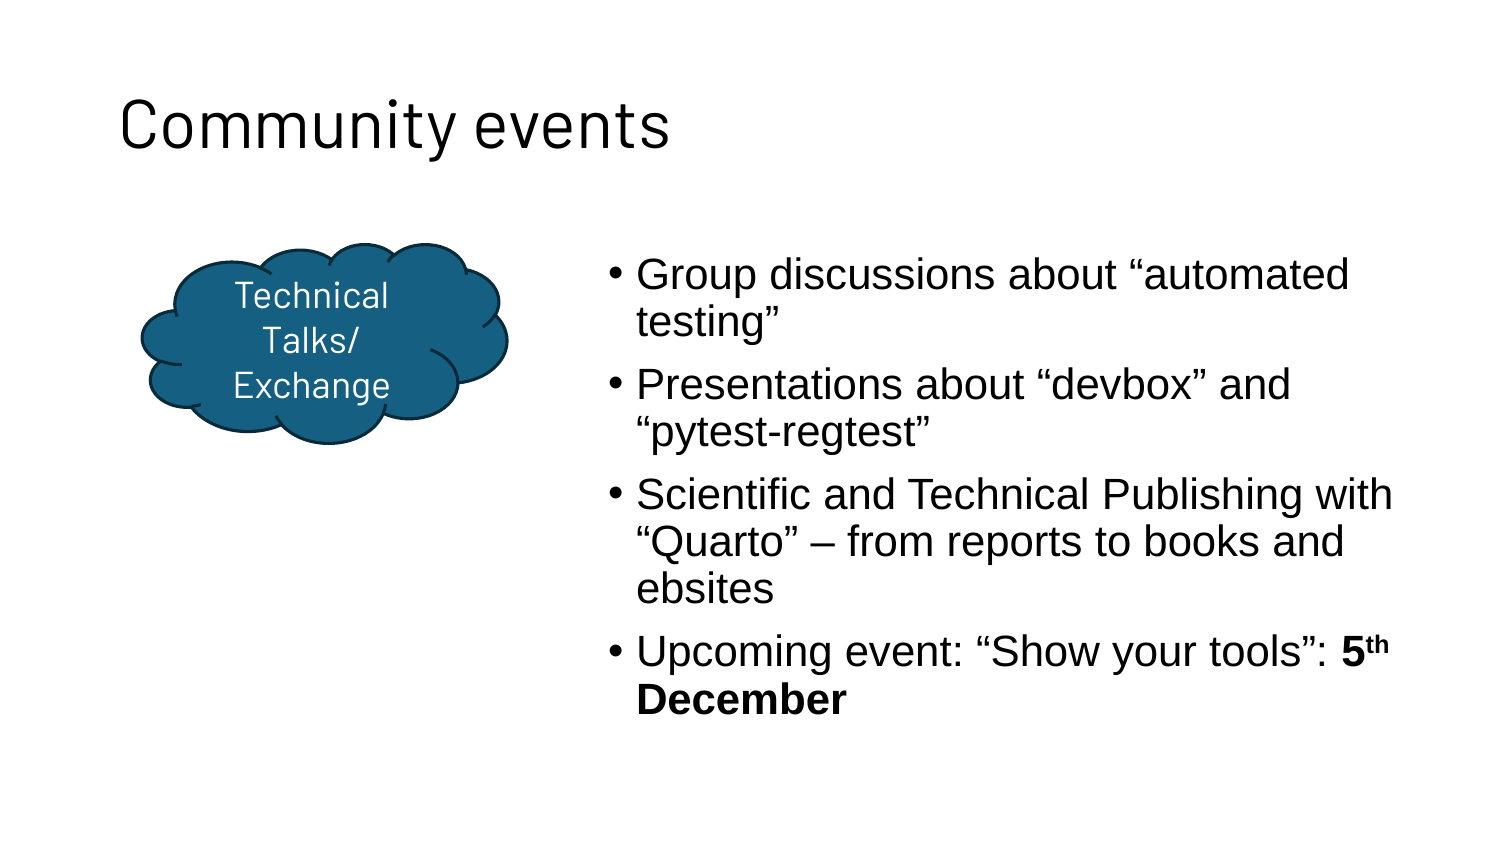

# Community events
Technical Talks/
Exchange
Group discussions about “automated testing”
Presentations about “devbox” and “pytest-regtest”
Scientific and Technical Publishing with “Quarto” – from reports to books and ebsites
Upcoming event: “Show your tools”: 5th December